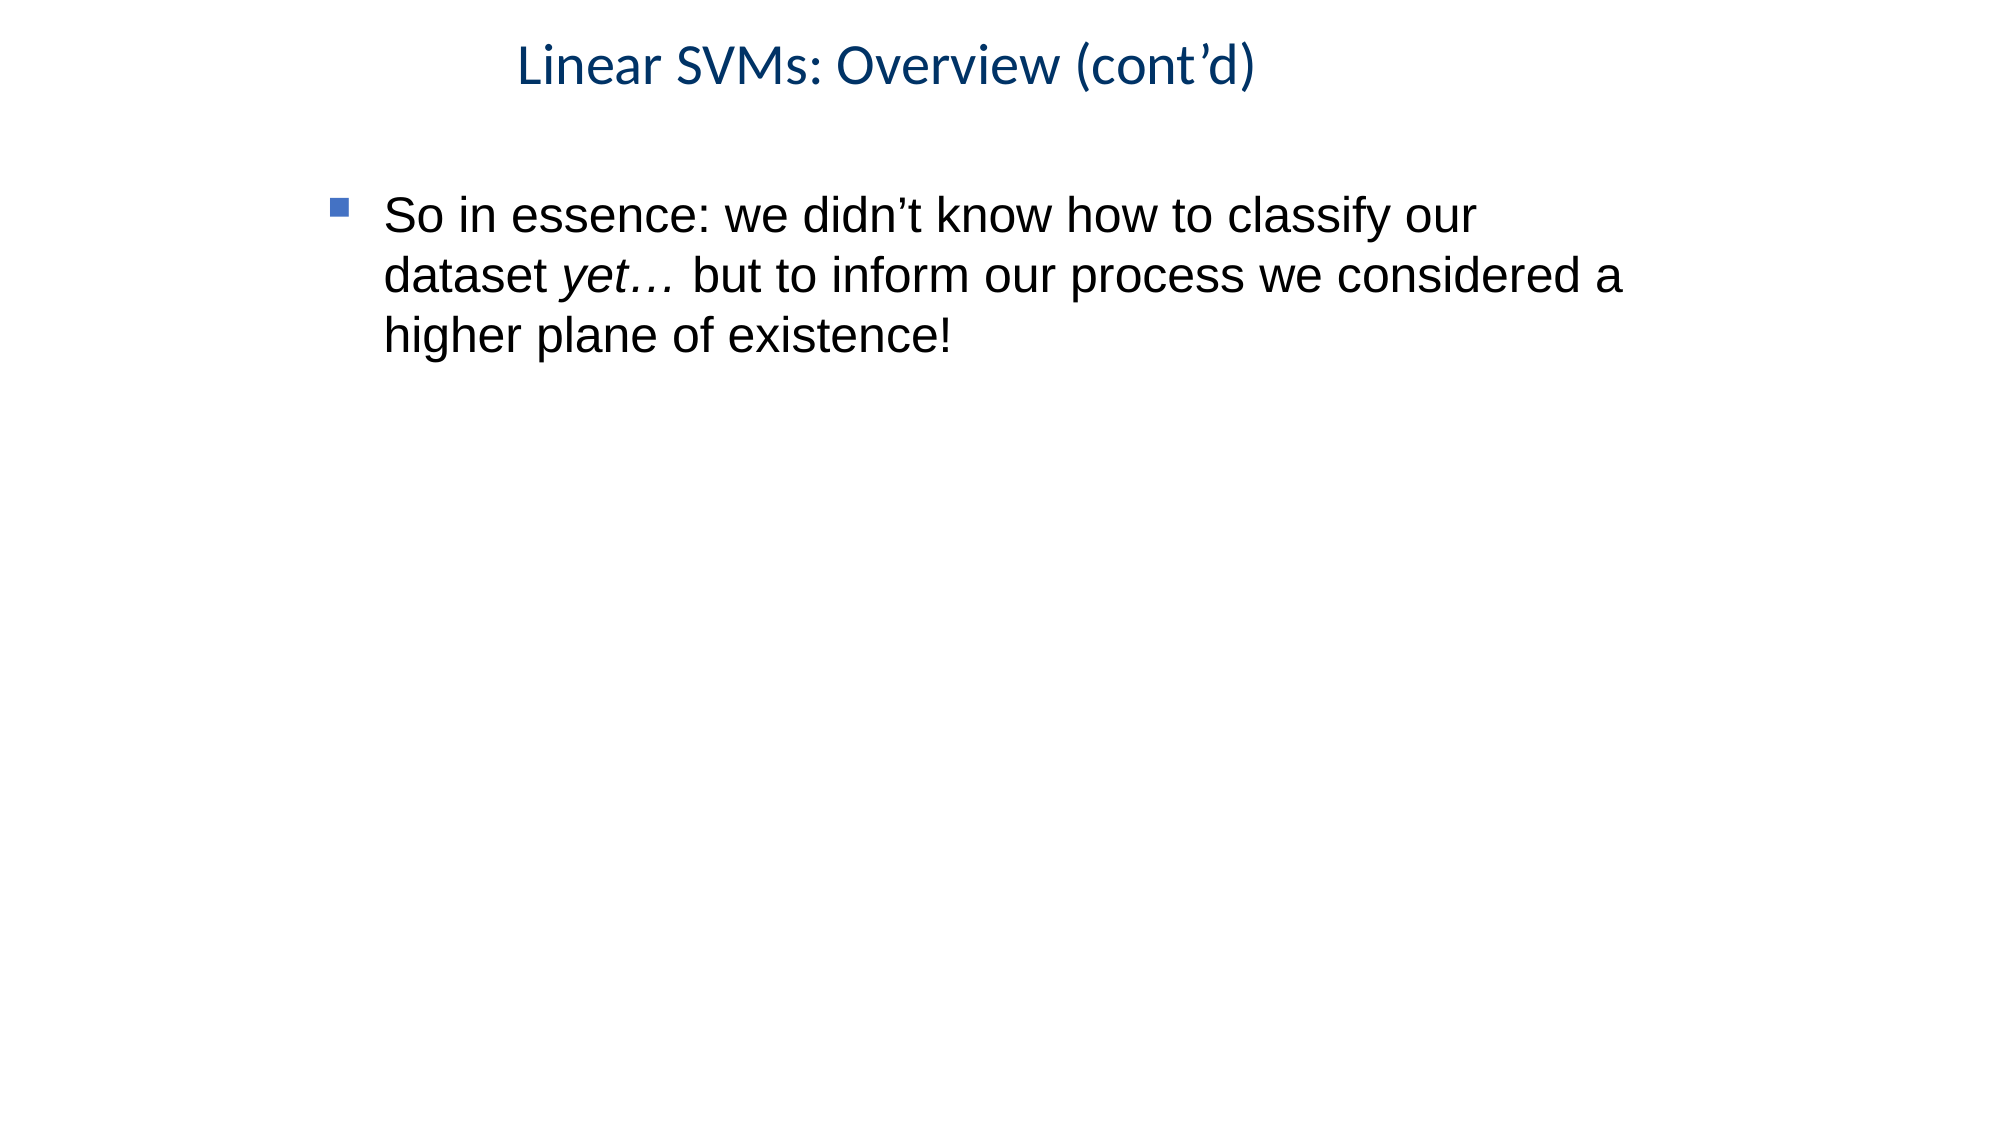

Linear SVMs: Overview (cont’d)
So in essence: we didn’t know how to classify our dataset yet… but to inform our process we considered a higher plane of existence!